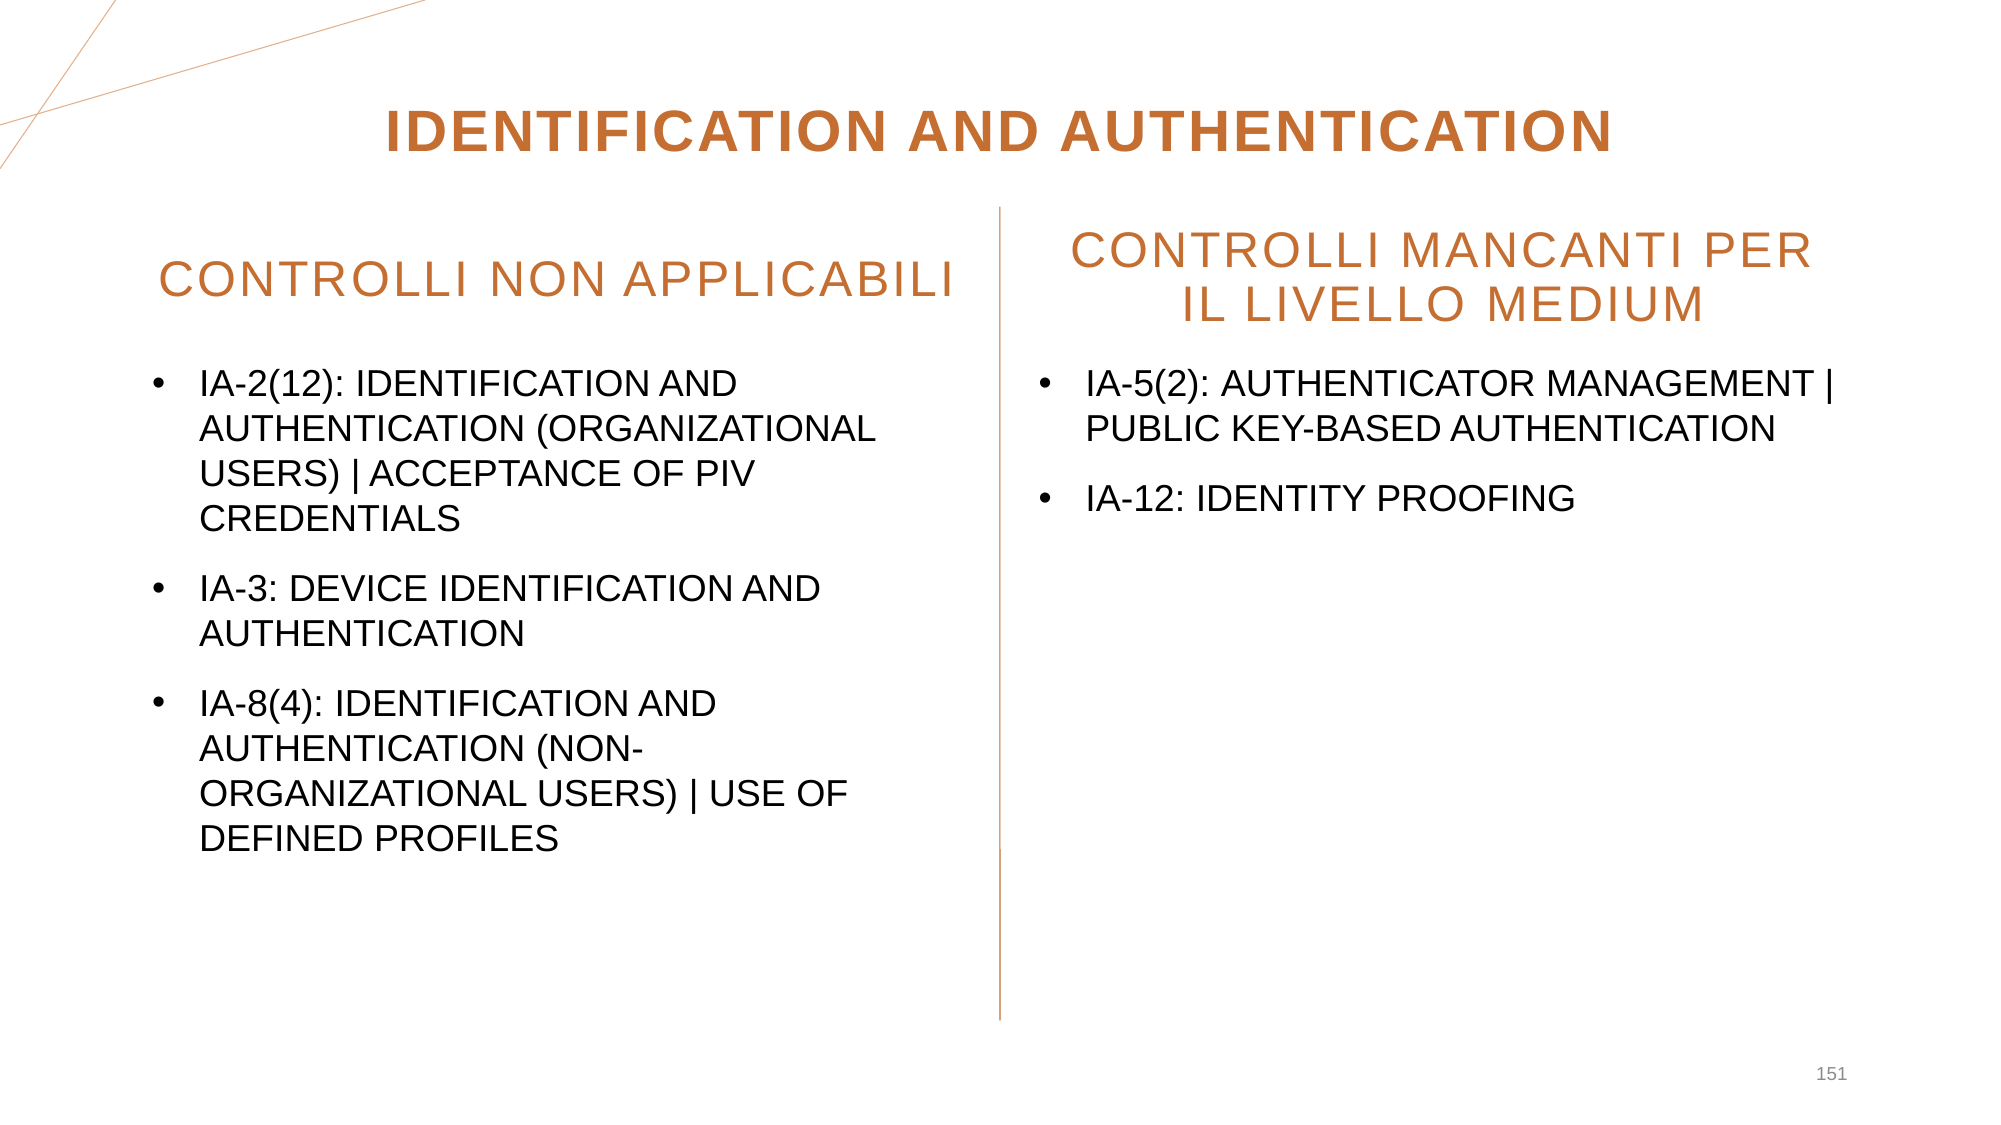

# IDENTIFICATION AND AUTHENTICATION
Controlli mancanti per il livello medium
Controlli non applicabili
IA-5(2): AUTHENTICATOR MANAGEMENT | PUBLIC KEY-BASED AUTHENTICATION
IA-12: IDENTITY PROOFING
IA-2(12): IDENTIFICATION AND AUTHENTICATION (ORGANIZATIONAL USERS) | ACCEPTANCE OF PIV CREDENTIALS
IA-3: DEVICE IDENTIFICATION AND AUTHENTICATION
IA-8(4): IDENTIFICATION AND AUTHENTICATION (NON-ORGANIZATIONAL USERS) | USE OF DEFINED PROFILES

151